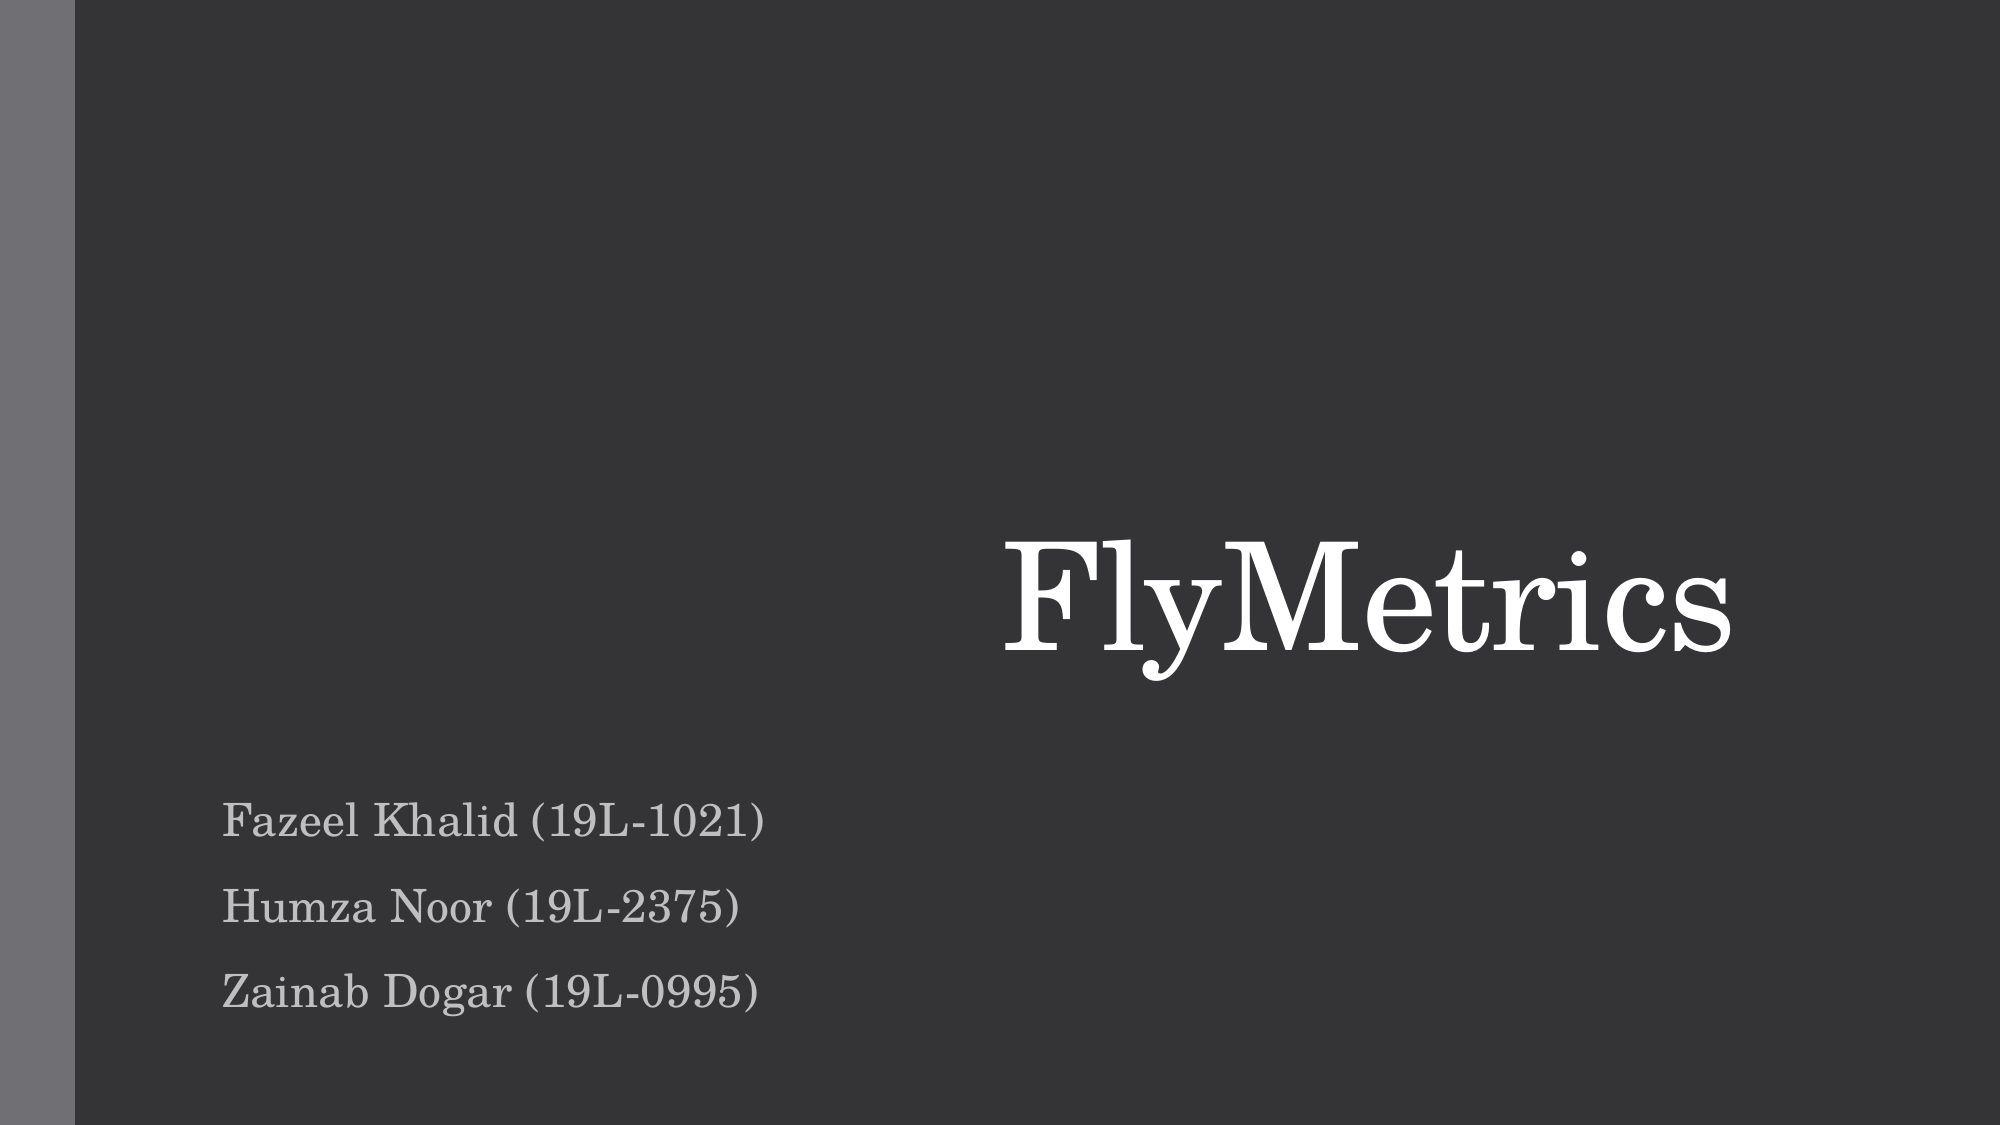

# FlyMetrics
Fazeel Khalid (19L-1021)
Humza Noor (19L-2375)
Zainab Dogar (19L-0995)